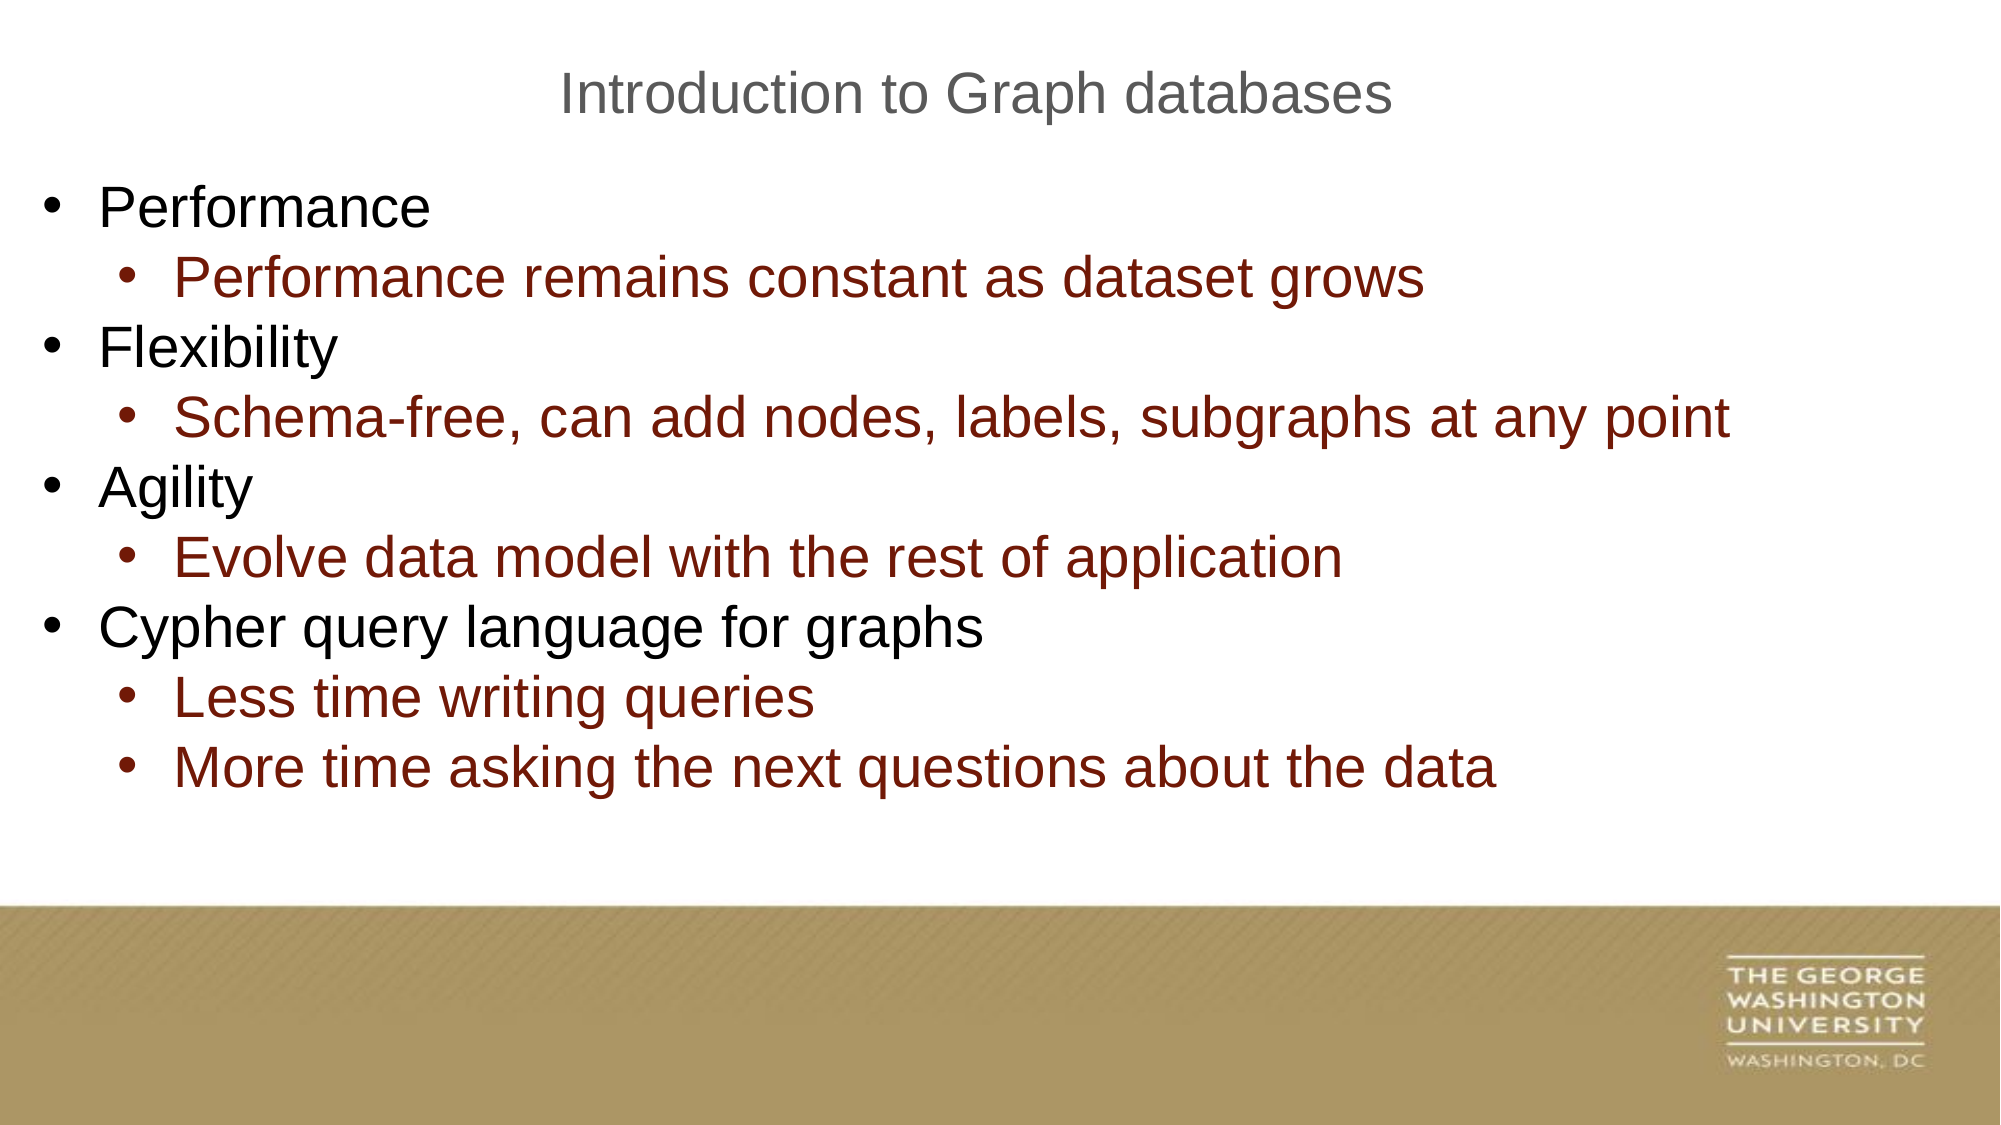

Introduction to Graph databases
Performance
Performance remains constant as dataset grows
Flexibility
Schema-free, can add nodes, labels, subgraphs at any point
Agility
Evolve data model with the rest of application
Cypher query language for graphs
Less time writing queries
More time asking the next questions about the data